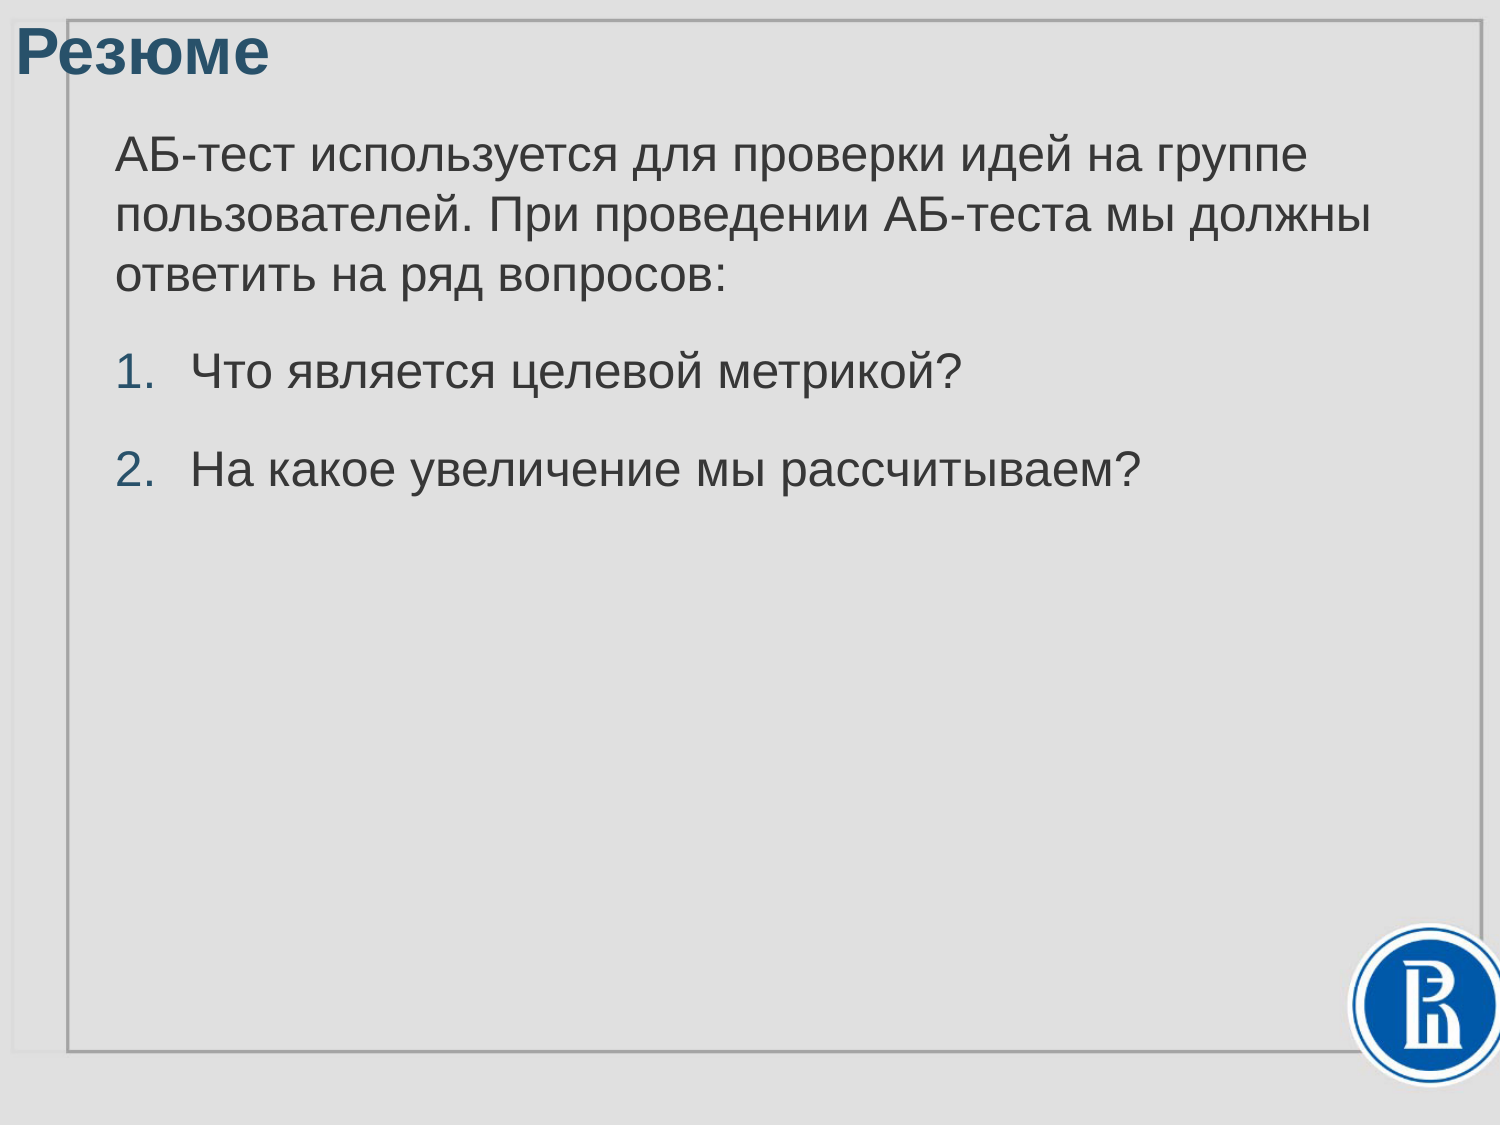

# Резюме
АБ-тест используется для проверки идей на группе пользователей. При проведении АБ-теста мы должны ответить на ряд вопросов:
Что является целевой метрикой?
На какое увеличение мы рассчитываем?